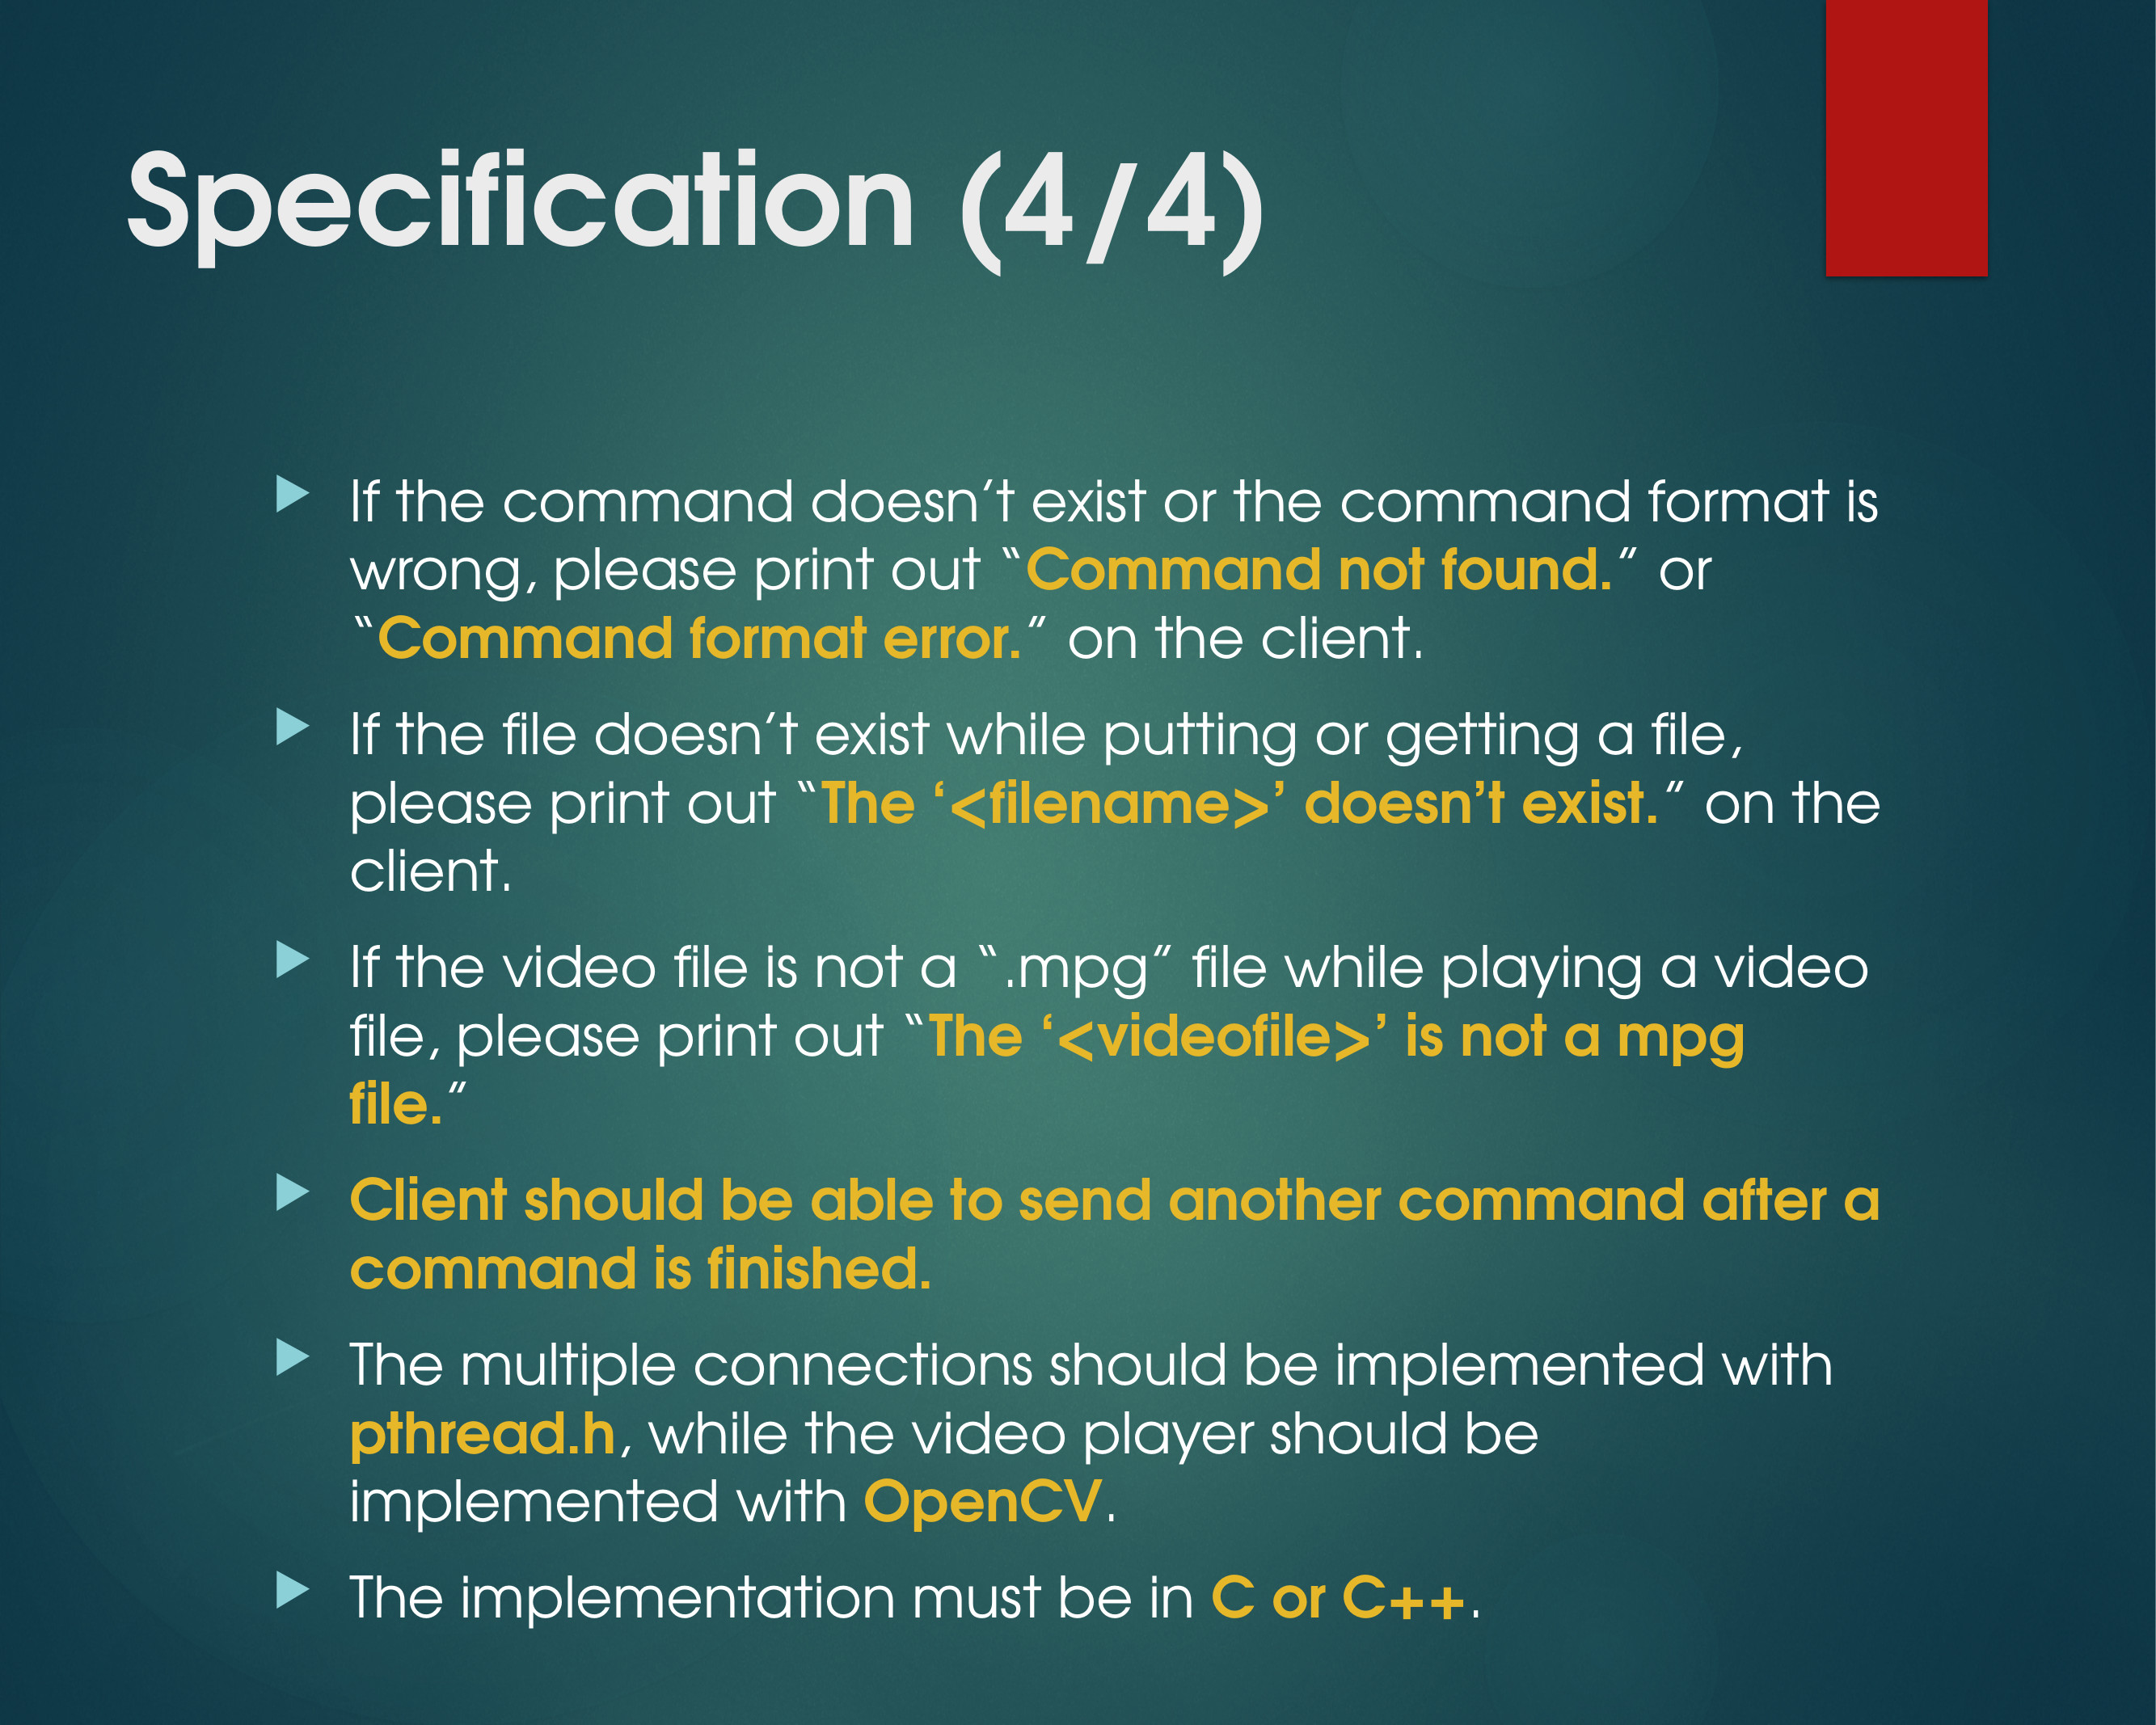

# Specification (4/4)
If the command doesn’t exist or the command format is wrong, please print out “Command not found.” or “Command format error.” on the client.
If the file doesn’t exist while putting or getting a file, please print out “The ‘<filename>’ doesn’t exist.” on the client.
If the video file is not a “.mpg” file while playing a video file, please print out “The ‘<videofile>’ is not a mpg file.”
Client should be able to send another command after a command is finished.
The multiple connections should be implemented with pthread.h, while the video player should be implemented with OpenCV.
The implementation must be in C or C++.